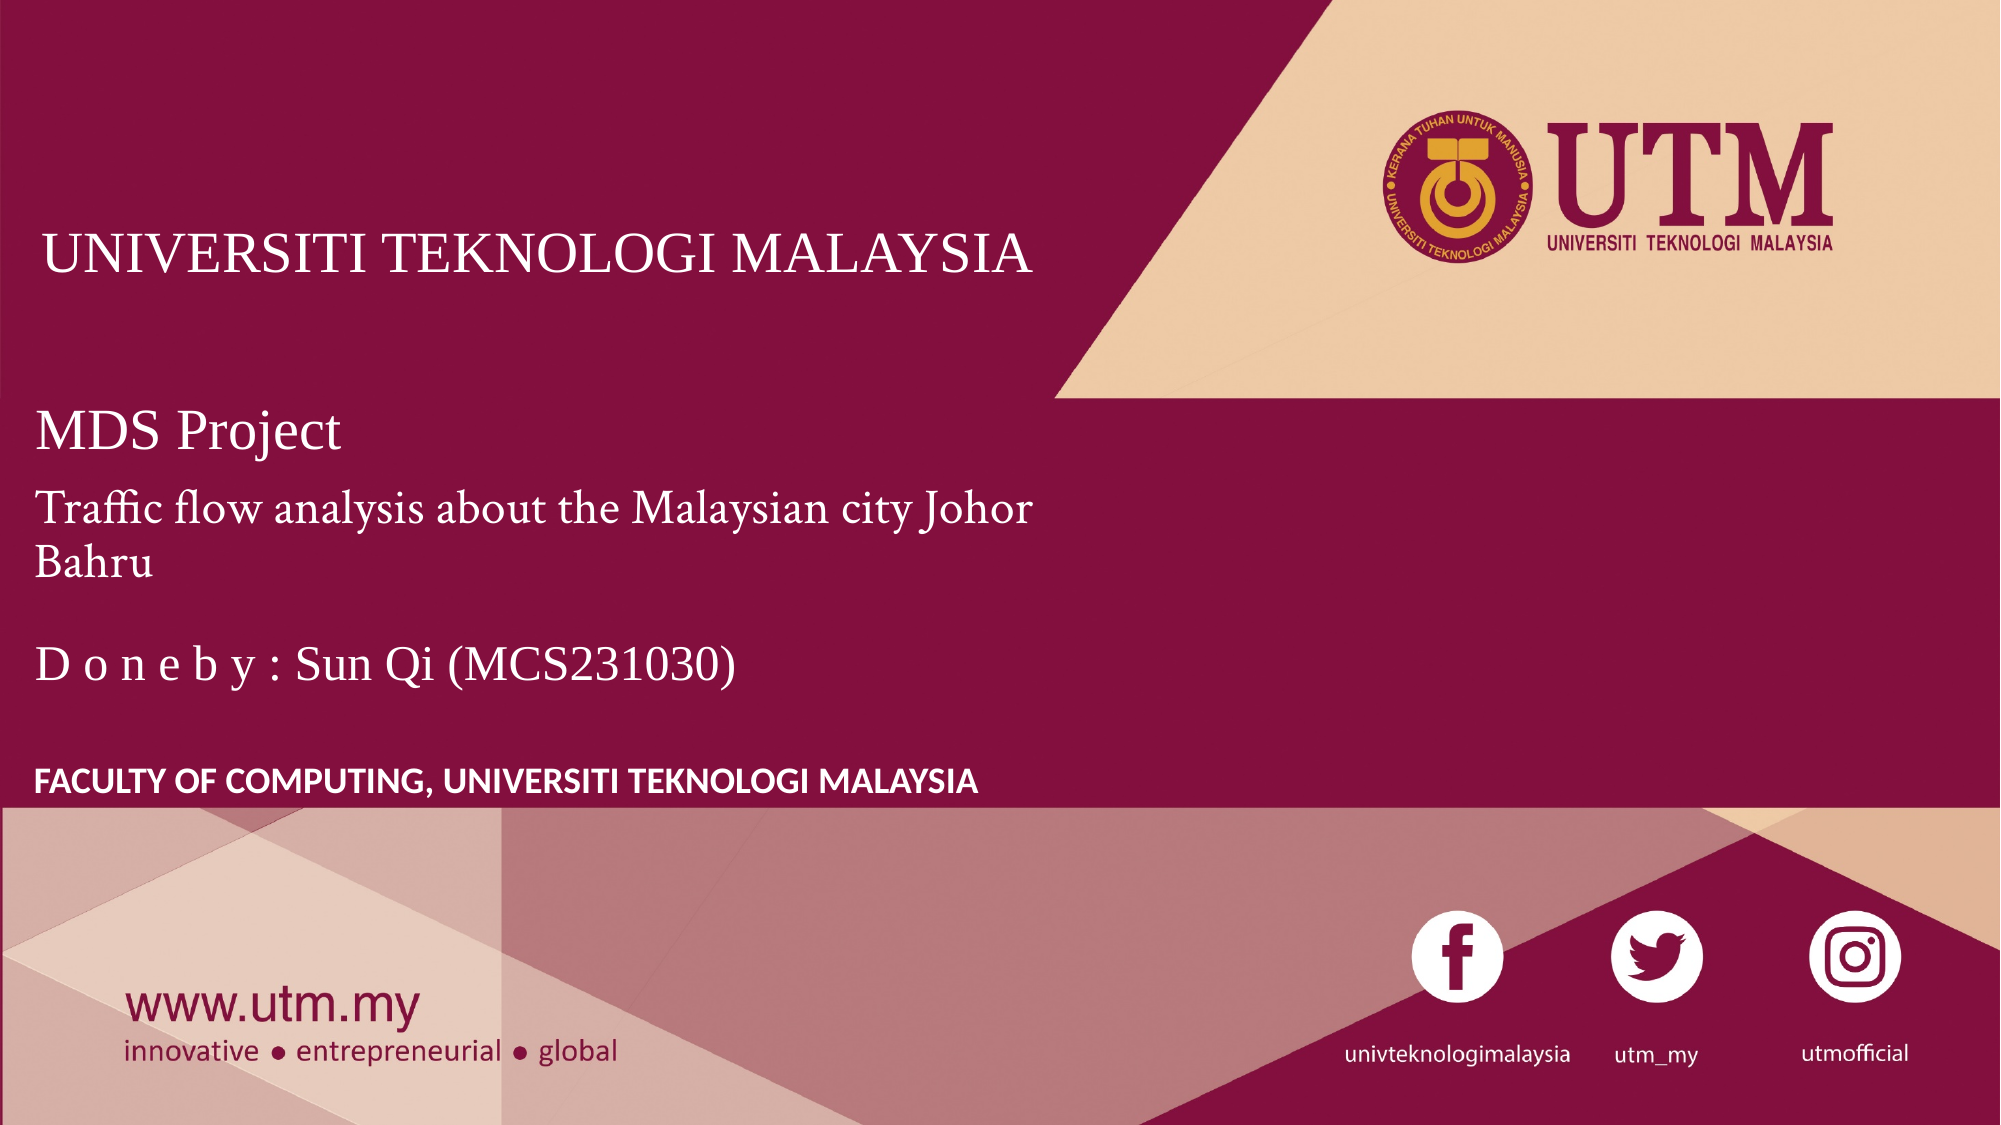

UNIVERSITI TEKNOLOGI MALAYSIA
MDS Project
Traffic flow analysis about the Malaysian city Johor Bahru
D o n e b y : Sun Qi (MCS231030)
FACULTY OF COMPUTING, UNIVERSITI TEKNOLOGI MALAYSIA